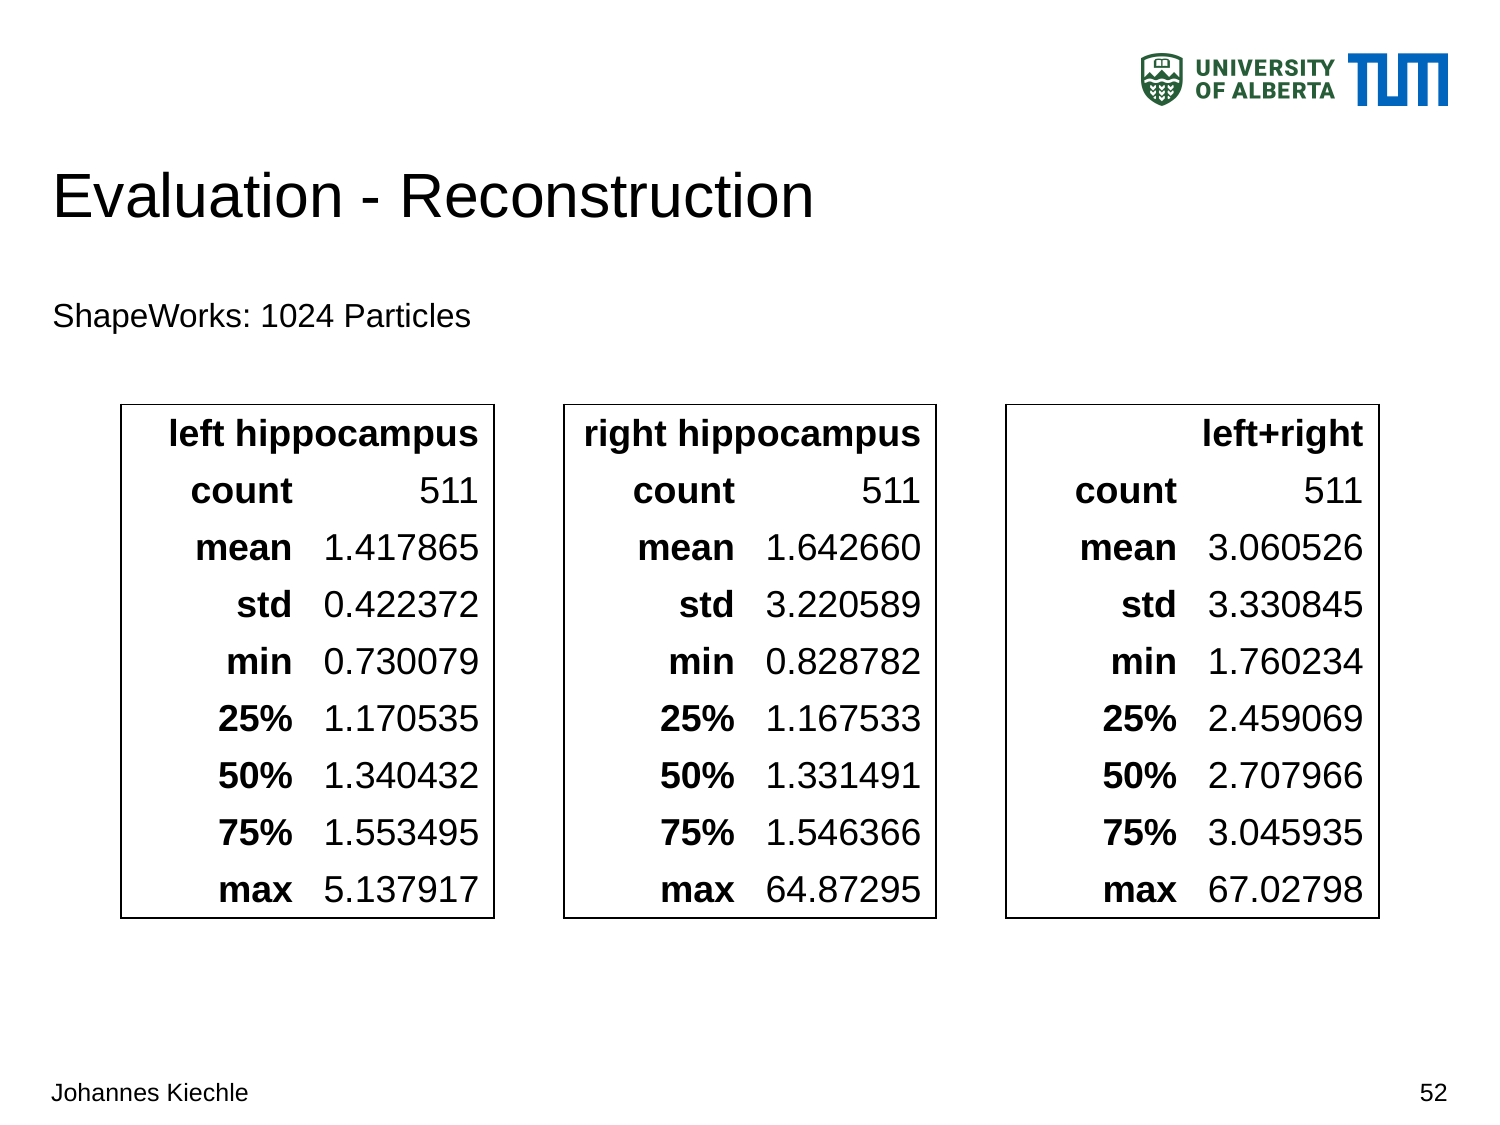

# Evaluation - Reconstruction
ShapeWorks: 1024 Particles
| left hippocampus |  |
| --- | --- |
| count | 511 |
| mean | 1.417865 |
| std | 0.422372 |
| min | 0.730079 |
| 25% | 1.170535 |
| 50% | 1.340432 |
| 75% | 1.553495 |
| max | 5.137917 |
| right hippocampus |  |
| --- | --- |
| count | 511 |
| mean | 1.642660 |
| std | 3.220589 |
| min | 0.828782 |
| 25% | 1.167533 |
| 50% | 1.331491 |
| 75% | 1.546366 |
| max | 64.87295 |
| left+right |  |
| --- | --- |
| count | 511 |
| mean | 3.060526 |
| std | 3.330845 |
| min | 1.760234 |
| 25% | 2.459069 |
| 50% | 2.707966 |
| 75% | 3.045935 |
| max | 67.02798 |
Johannes Kiechle
52